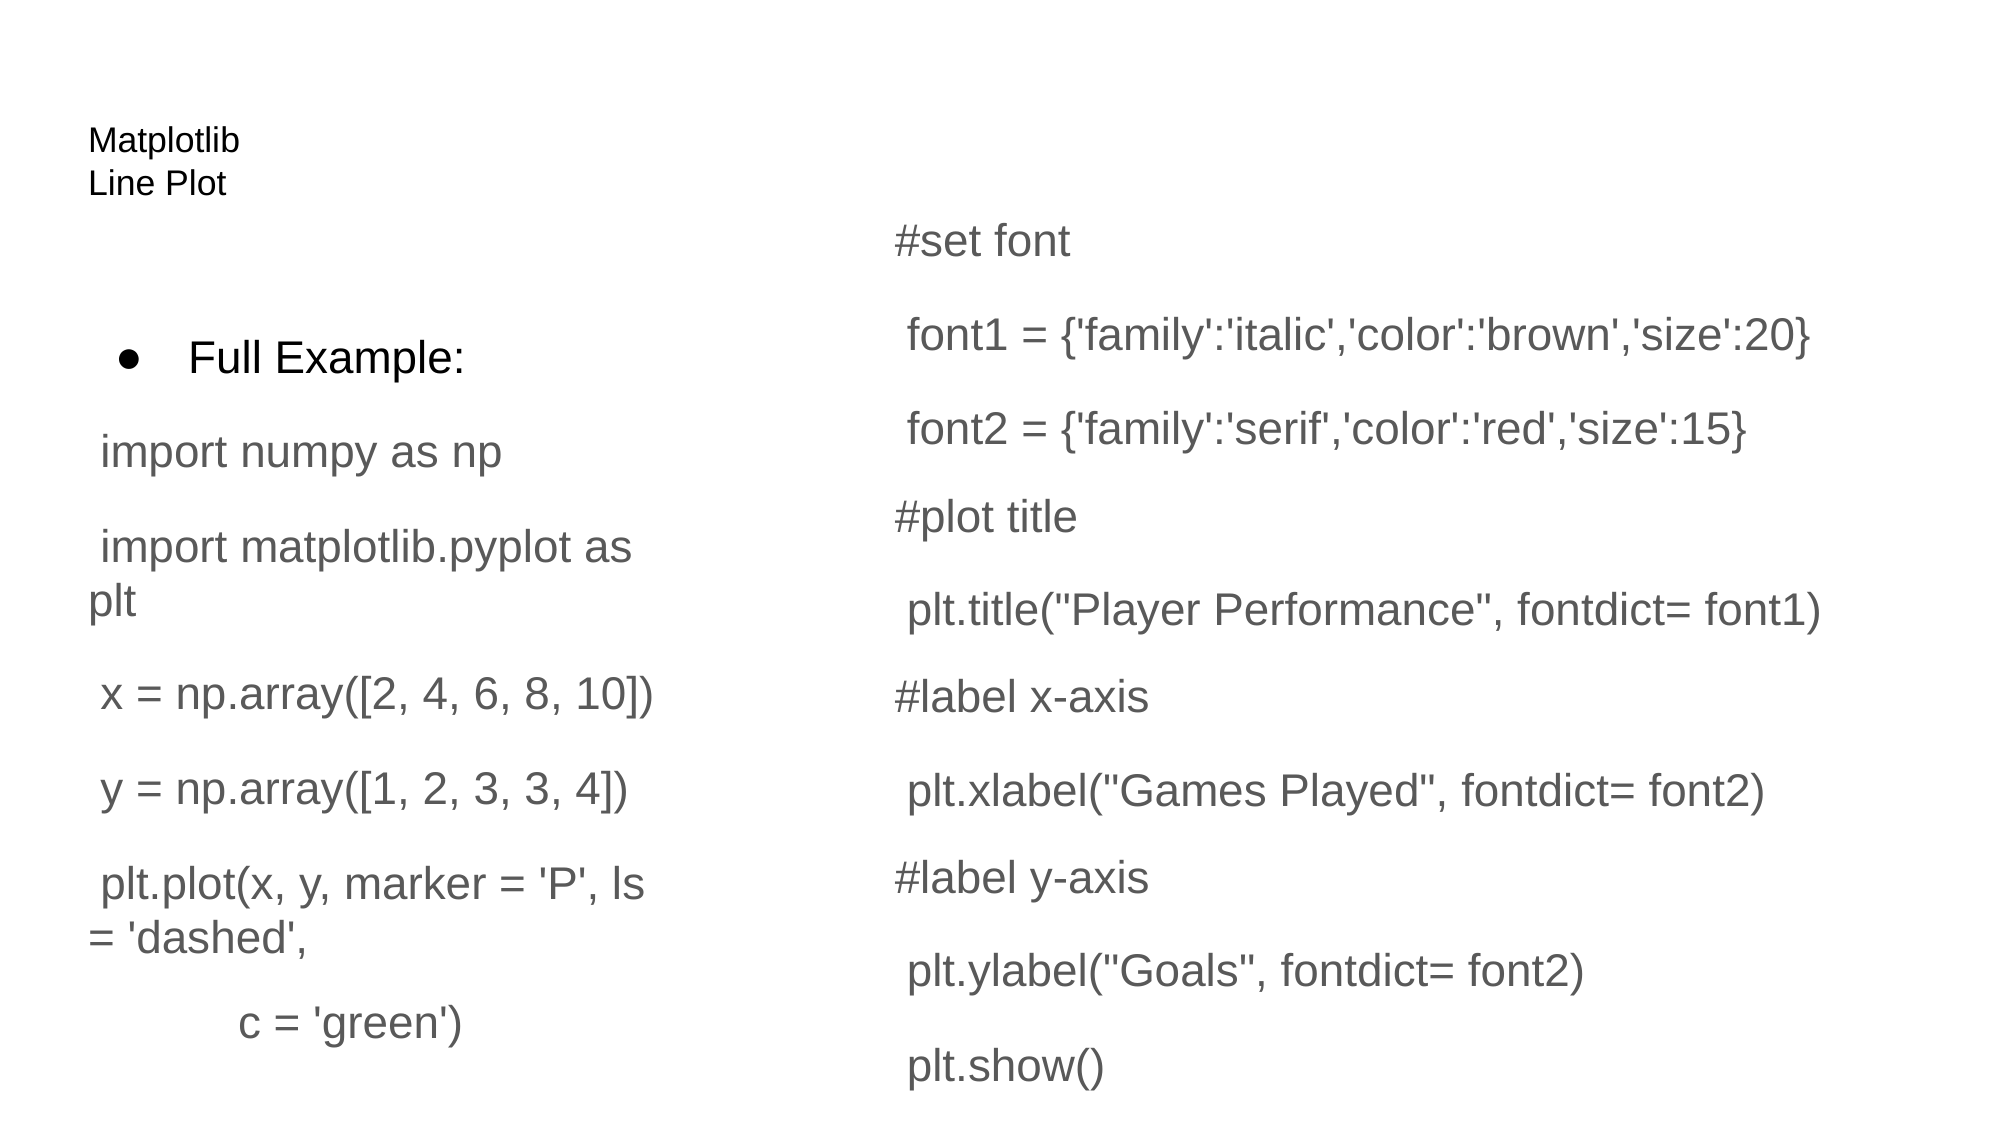

# Matplotlib
Line Plot

#set font
 font1 = {'family':'italic','color':'brown','size':20}
 font2 = {'family':'serif','color':'red','size':15}
#plot title
 plt.title("Player Performance", fontdict= font1)
#label x-axis
 plt.xlabel("Games Played", fontdict= font2)
#label y-axis
 plt.ylabel("Goals", fontdict= font2)
 plt.show()

Full Example:
 import numpy as np
 import matplotlib.pyplot as plt
 x = np.array([2, 4, 6, 8, 10])
 y = np.array([1, 2, 3, 3, 4])
 plt.plot(x, y, marker = 'P', ls = 'dashed',
     	c = 'green')